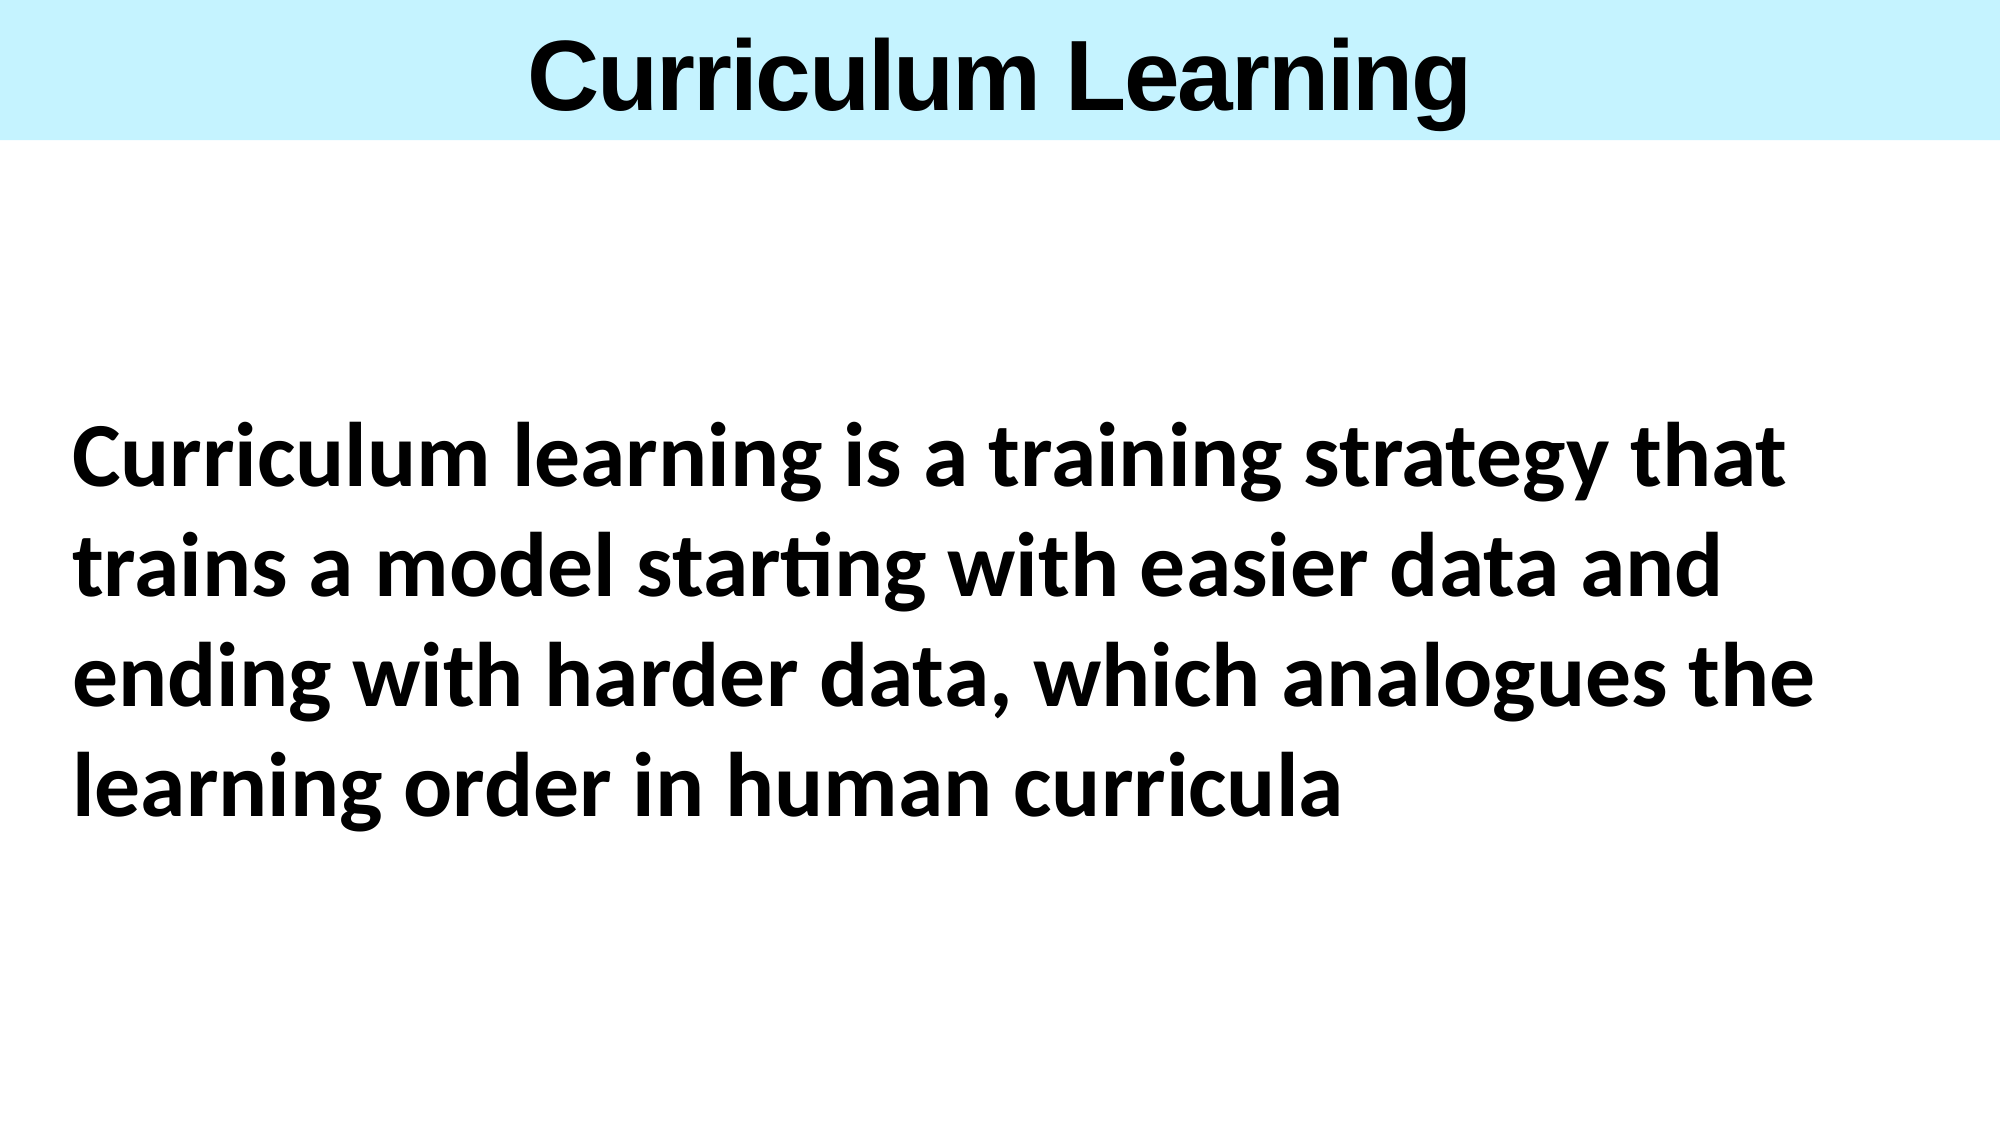

Curriculum Learning
Curriculum learning is a training strategy that trains a model starting with easier data and ending with harder data, which analogues the learning order in human curricula